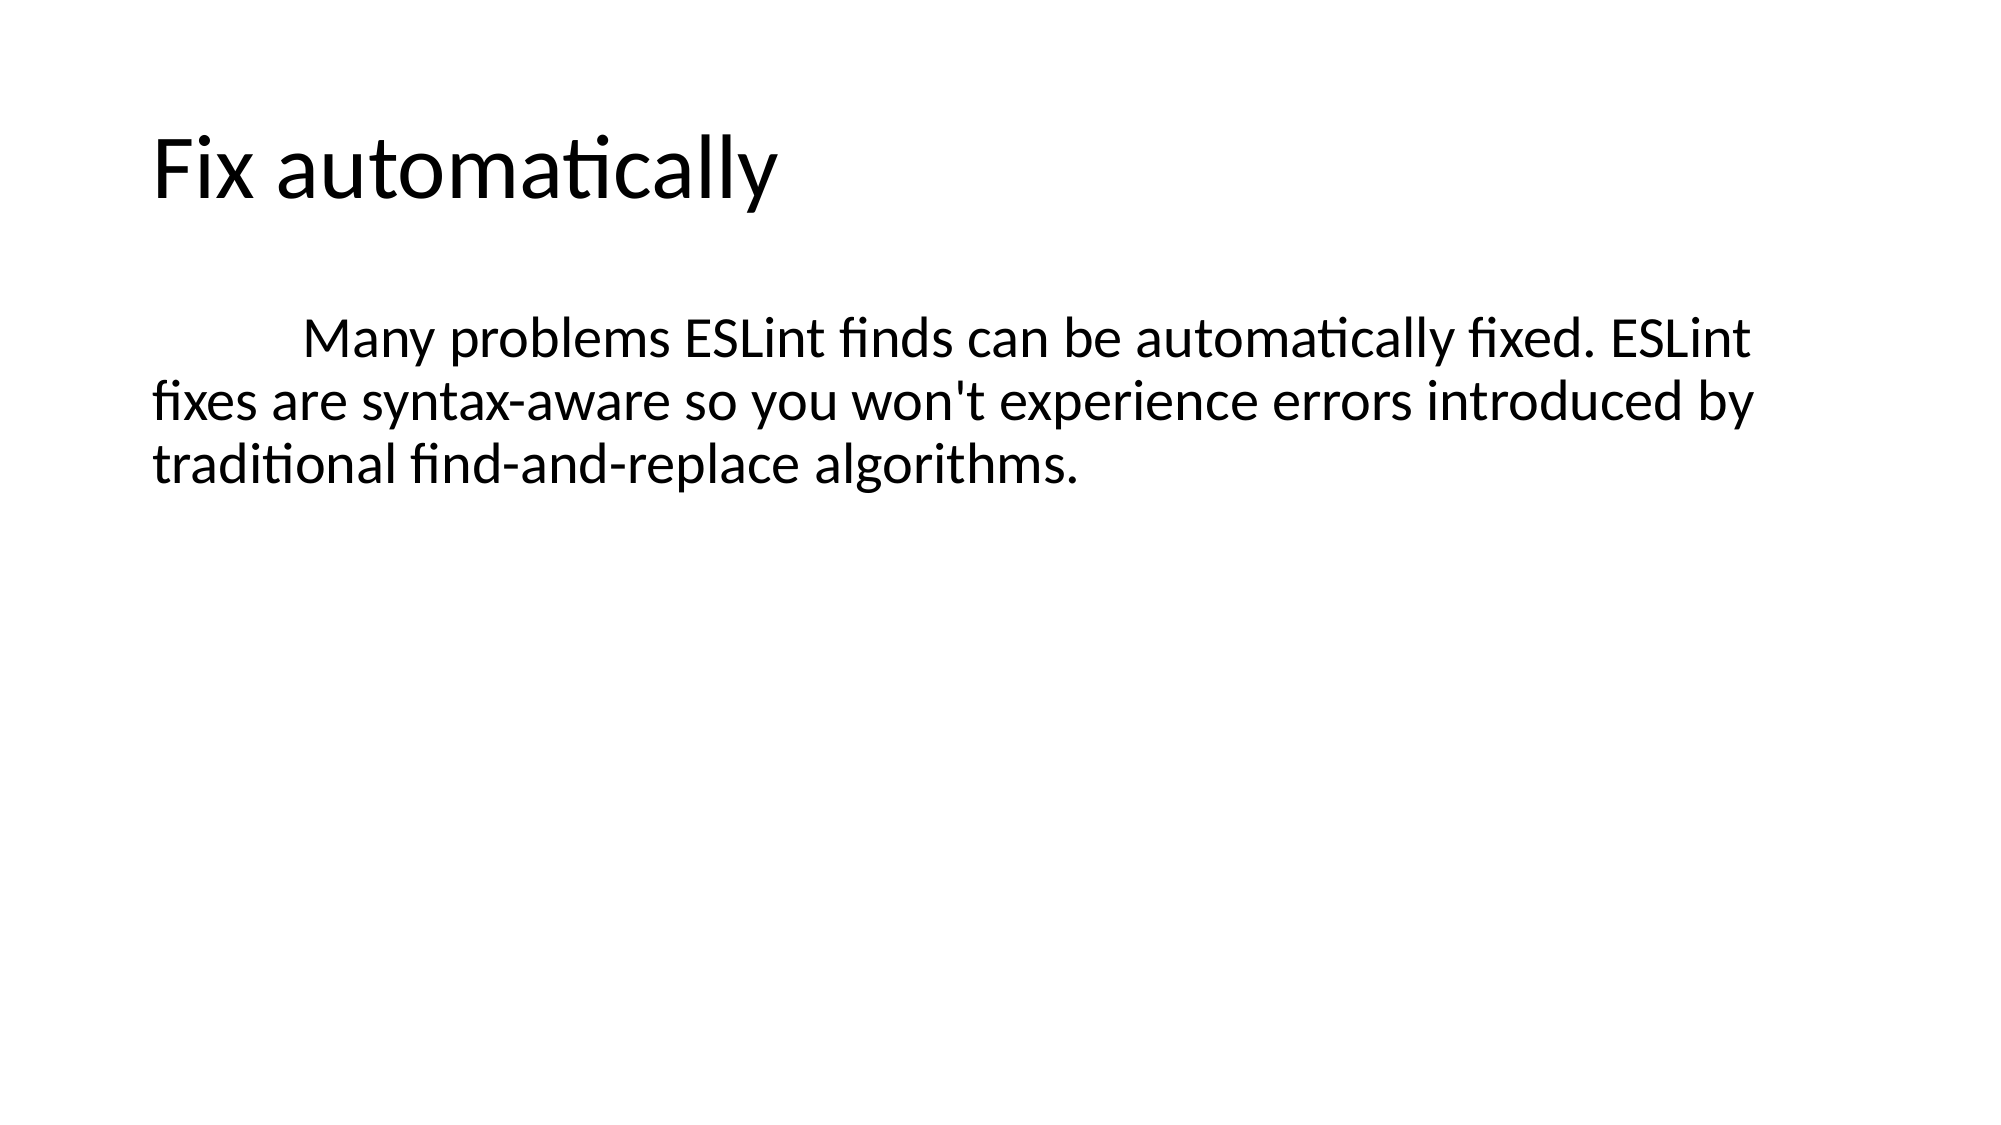

# Fix automatically
	Many problems ESLint finds can be automatically fixed. ESLint fixes are syntax-aware so you won't experience errors introduced by traditional find-and-replace algorithms.